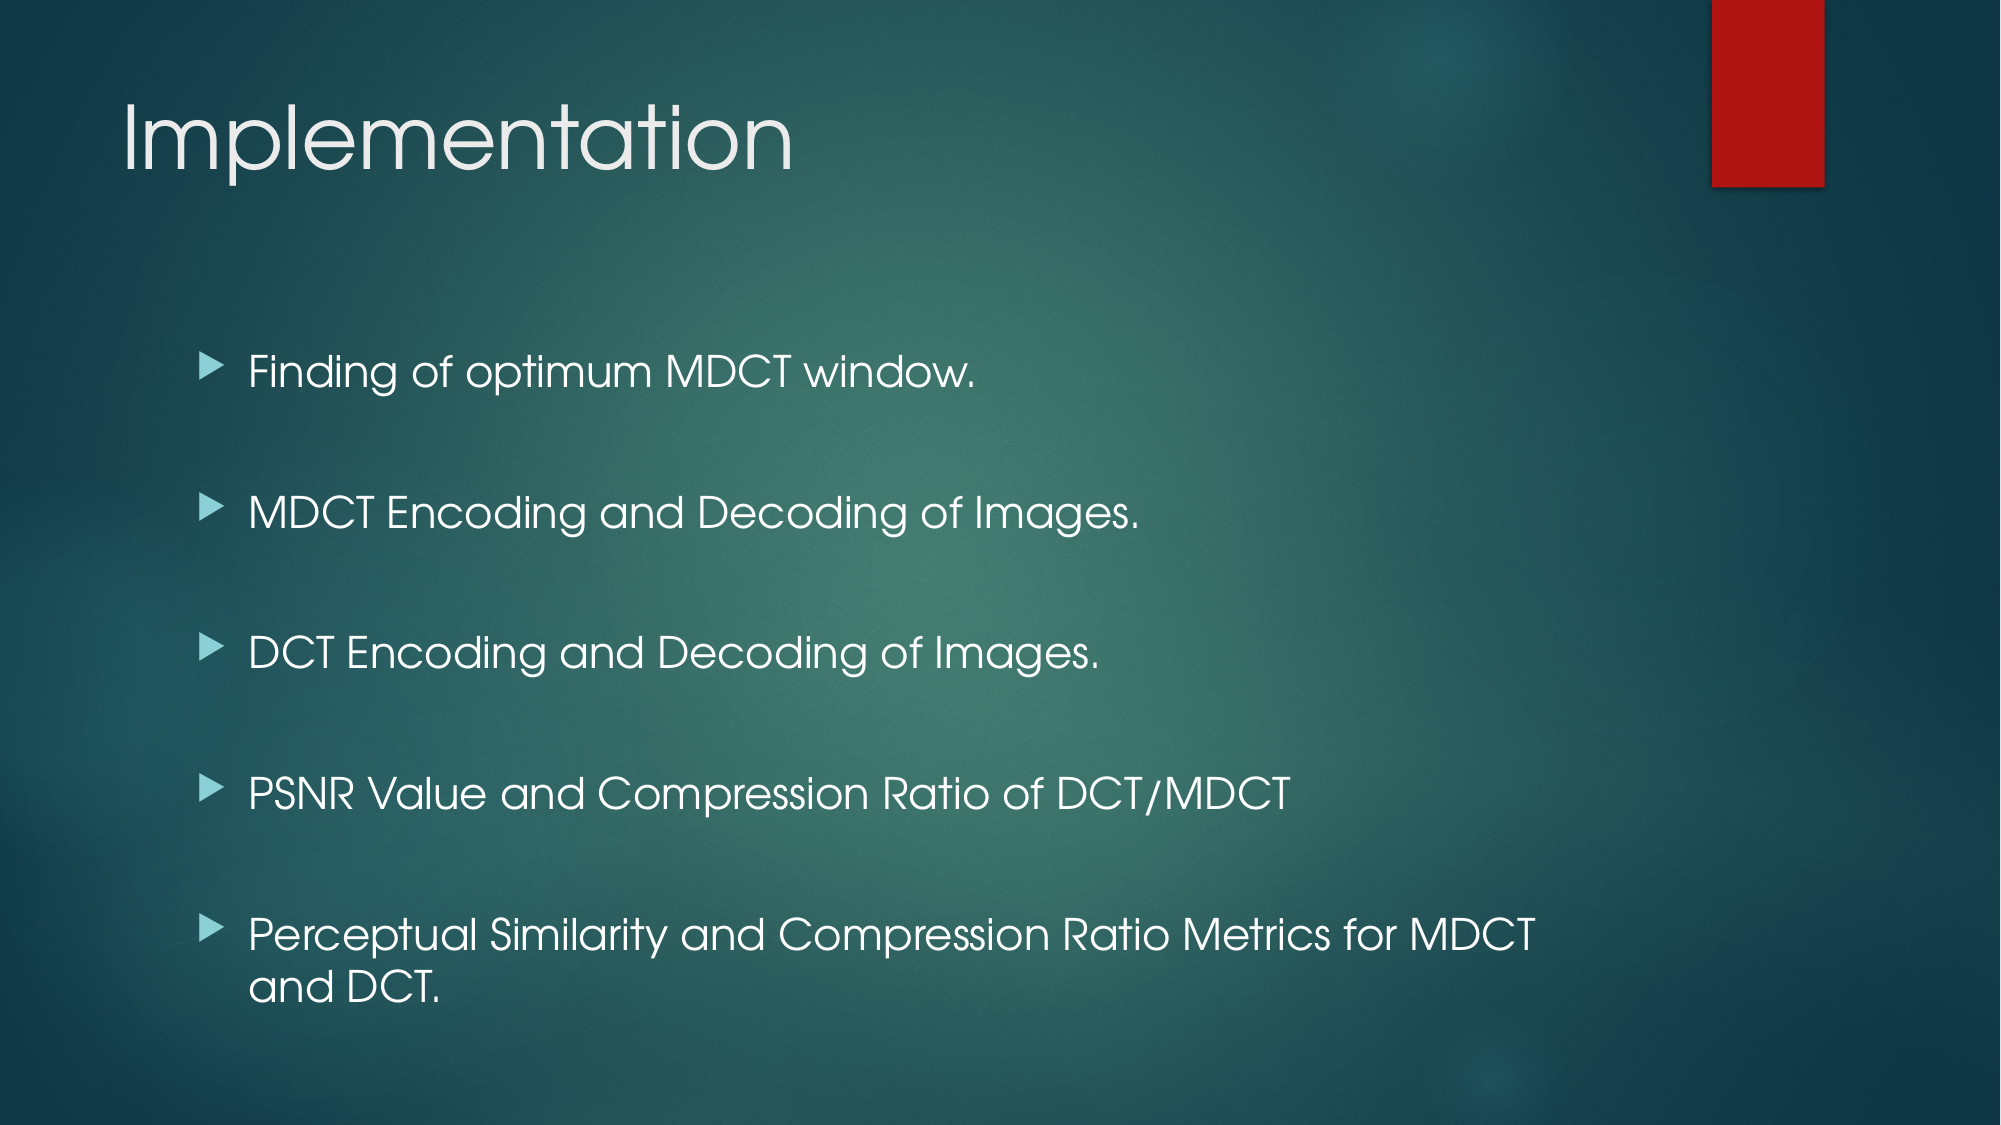

# Implementation
Finding of optimum MDCT window.

MDCT Encoding and Decoding of Images.

DCT Encoding and Decoding of Images.

PSNR Value and Compression Ratio of DCT/MDCT

Perceptual Similarity and Compression Ratio Metrics for MDCT and DCT.